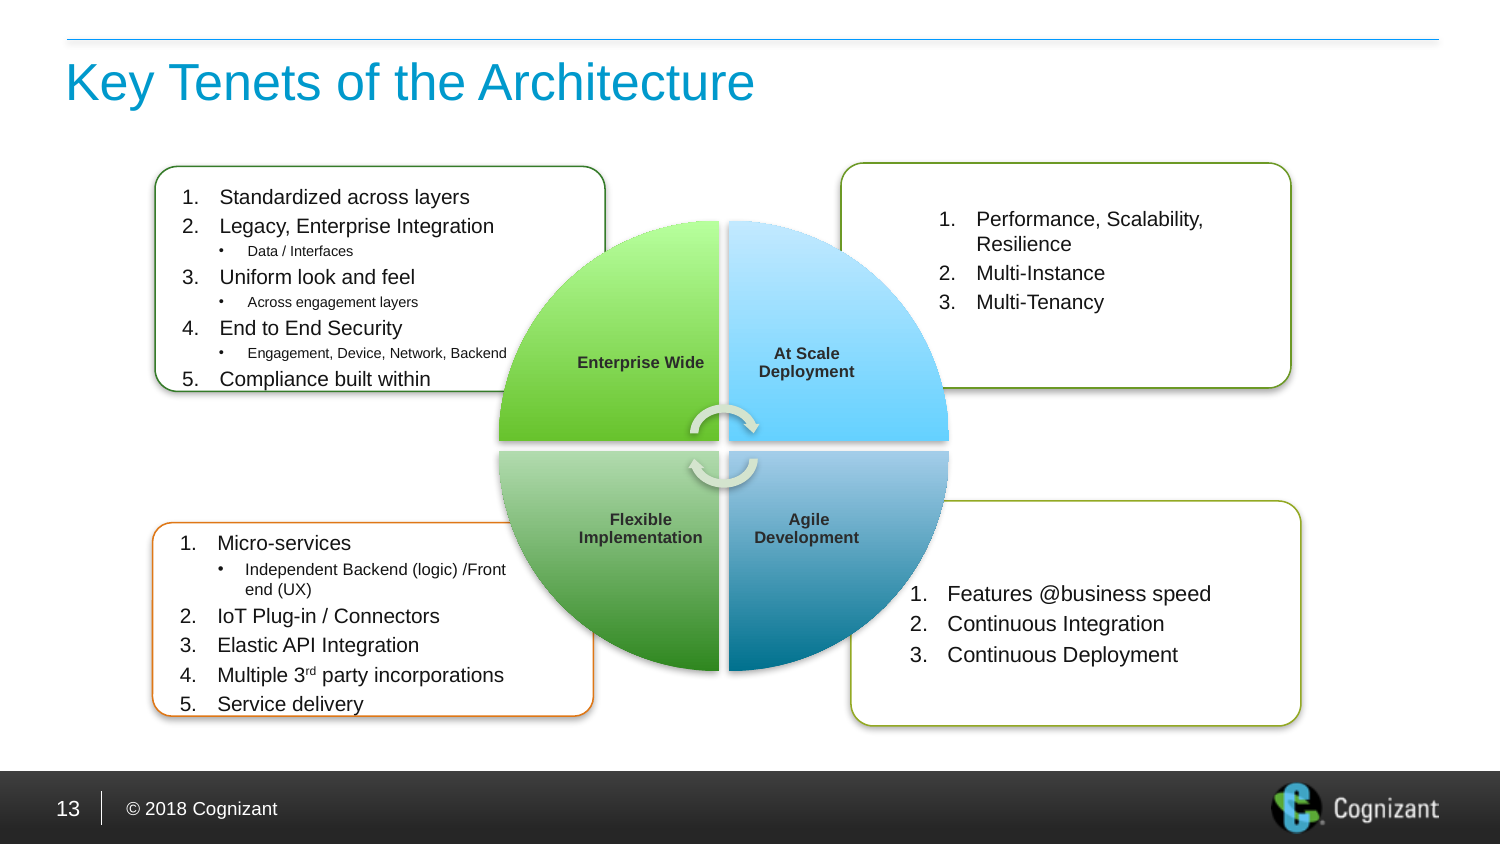

# Key Tenets of the Architecture
Enterprise Wide
At Scale Deployment
 Agile Development
Flexible Implementation

Performance, Scalability, Resilience
Multi-Instance
Multi-Tenancy

Standardized across layers
Legacy, Enterprise Integration
Data / Interfaces
Uniform look and feel
Across engagement layers
End to End Security
Engagement, Device, Network, Backend
Compliance built within

Features @business speed
Continuous Integration
Continuous Deployment
Micro-services
Independent Backend (logic) /Front end (UX)
IoT Plug-in / Connectors
Elastic API Integration
Multiple 3rd party incorporations
Service delivery

13